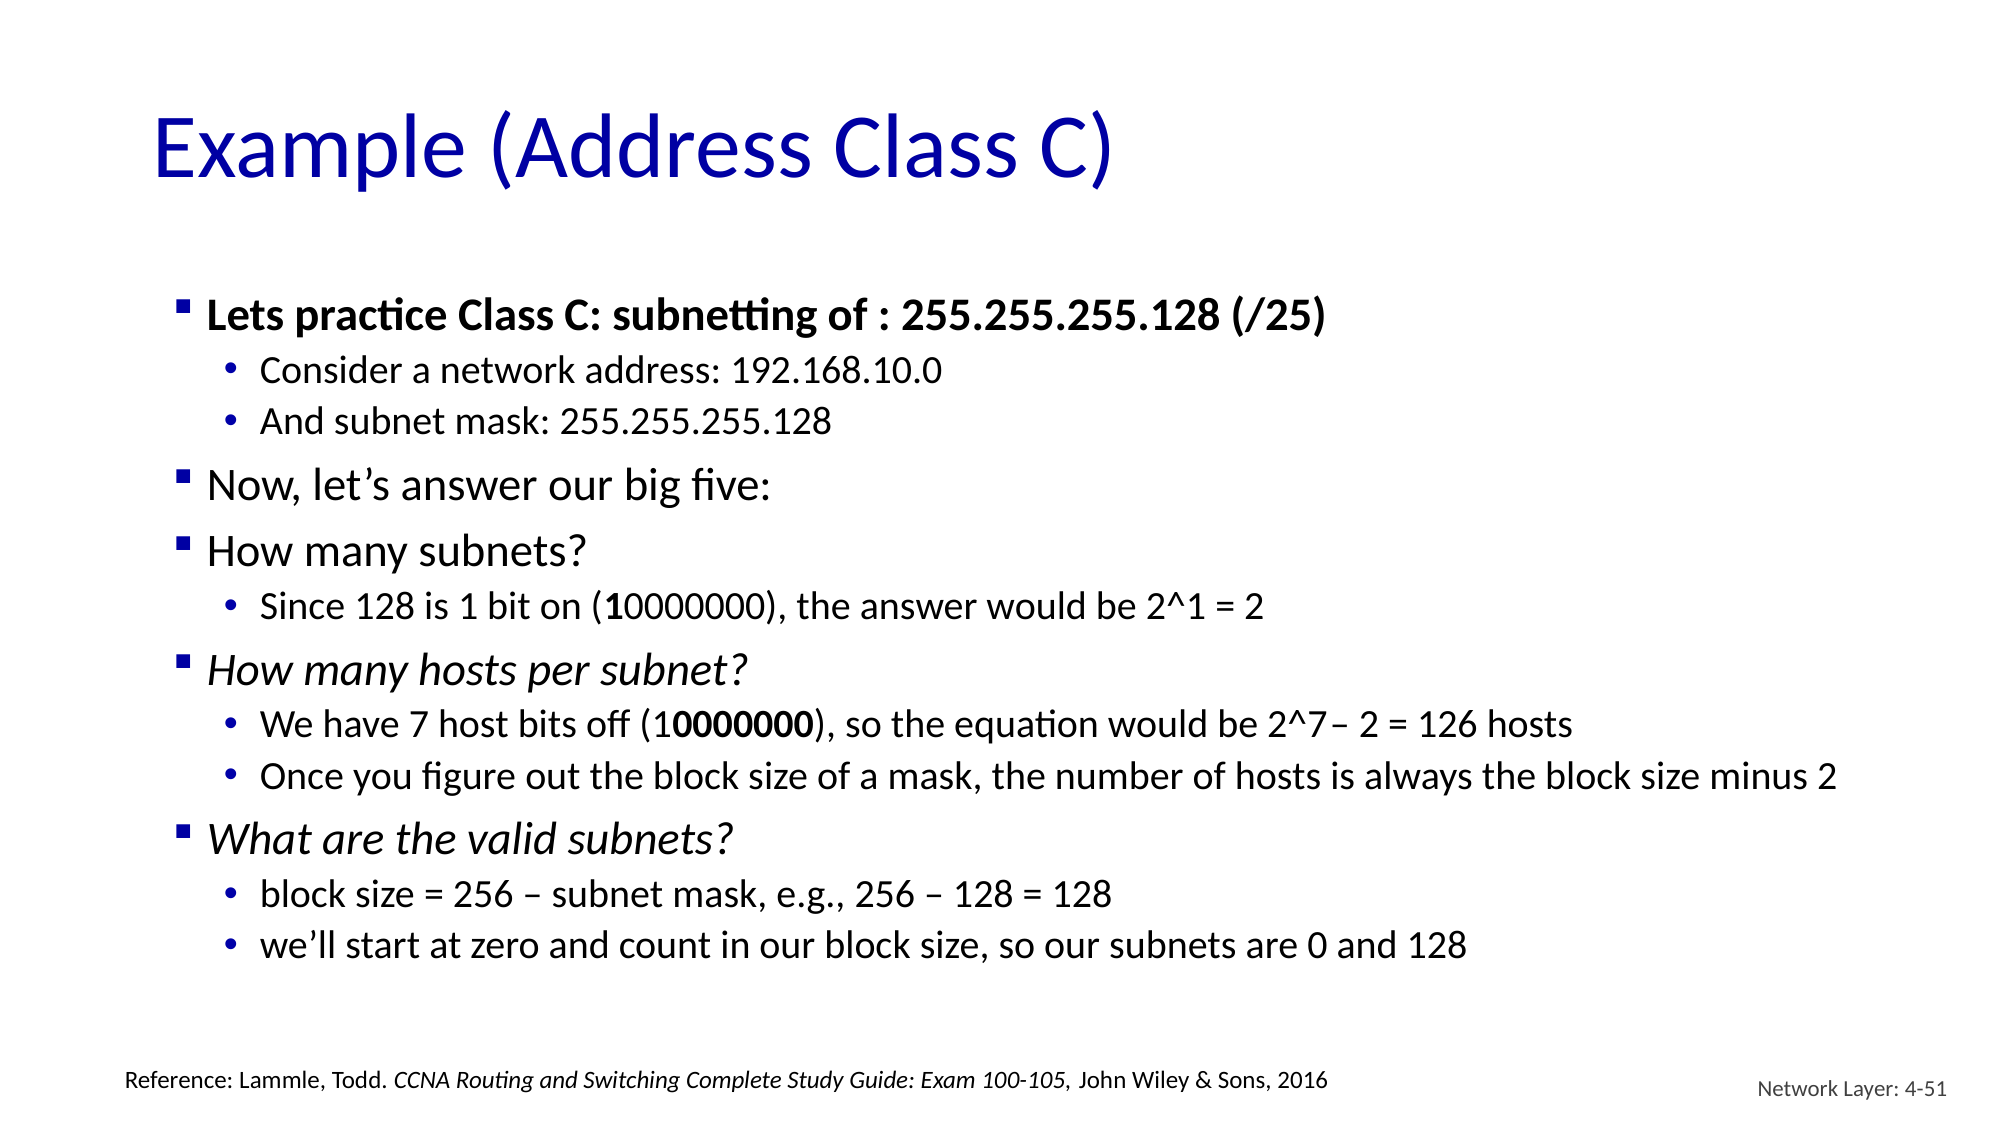

# Example (Address Class C)
Lets practice Class C: subnetting of : 255.255.255.128 (/25)
Consider a network address: 192.168.10.0
And subnet mask: 255.255.255.128
Now, let’s answer our big five:
How many subnets?
Since 128 is 1 bit on (10000000), the answer would be 2^1 = 2
How many hosts per subnet?
We have 7 host bits off (10000000), so the equation would be 2^7 – 2 = 126 hosts
Once you figure out the block size of a mask, the number of hosts is always the block size minus 2
What are the valid subnets?
block size = 256 – subnet mask, e.g., 256 – 128 = 128
we’ll start at zero and count in our block size, so our subnets are 0 and 128
Reference: Lammle, Todd. CCNA Routing and Switching Complete Study Guide: Exam 100-105, John Wiley & Sons, 2016
Network Layer: 4-51